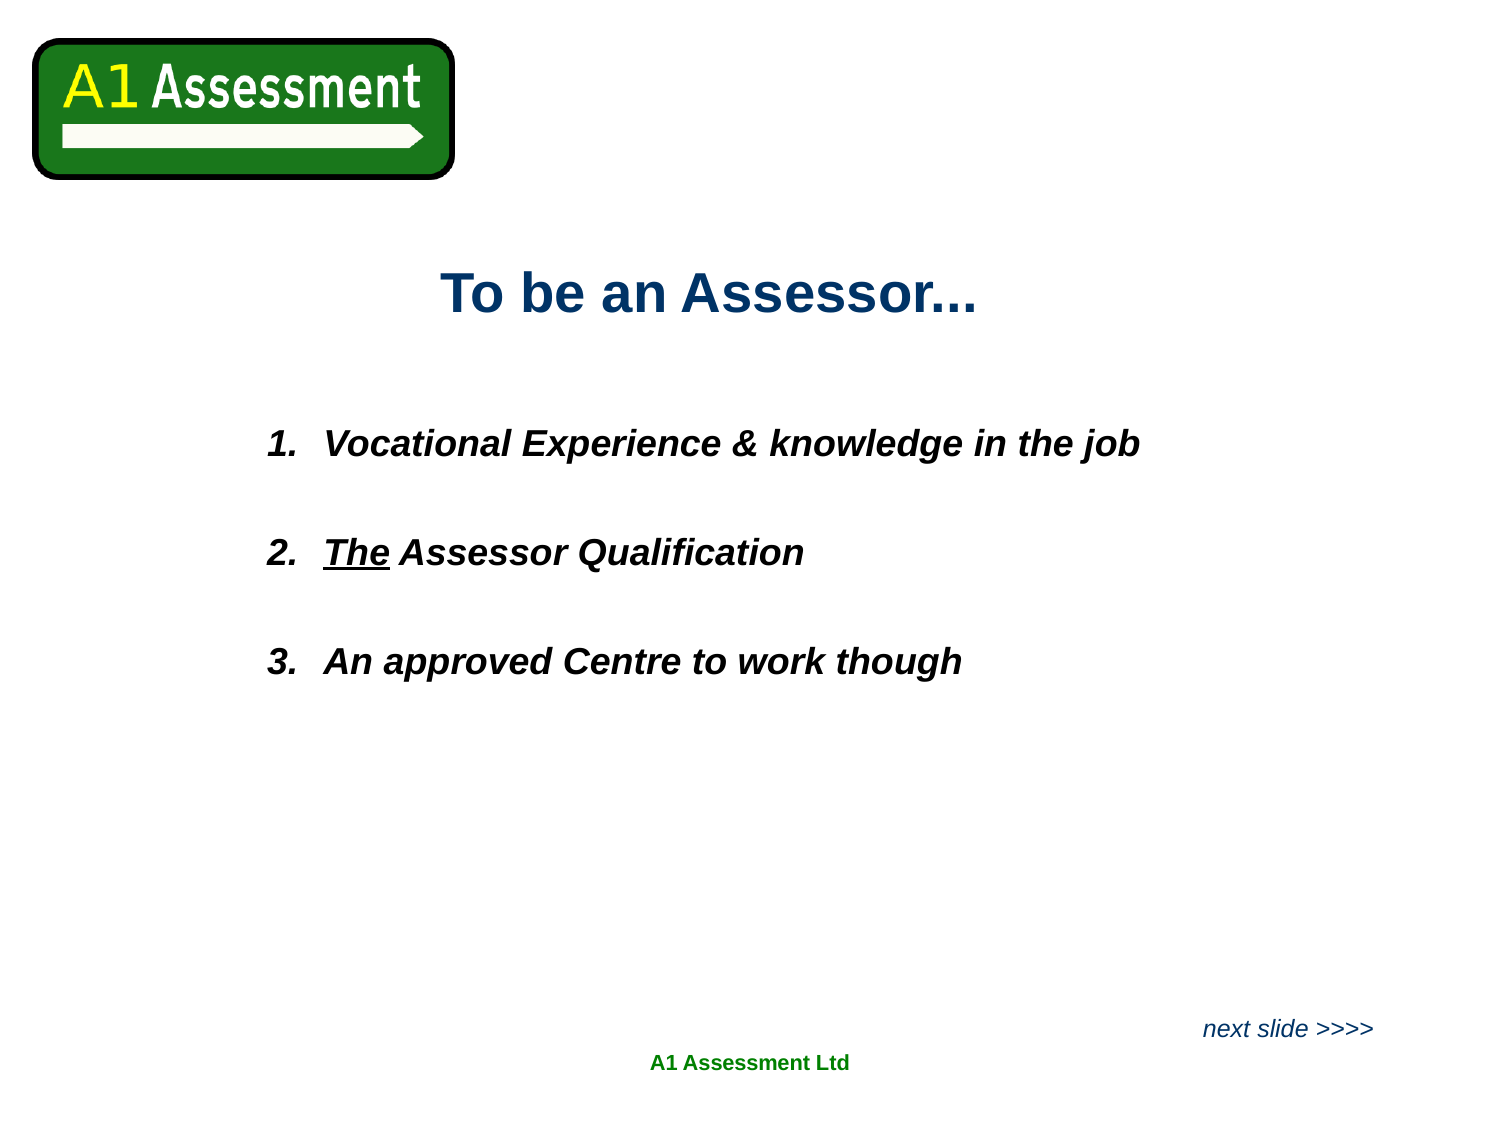

# To be an Assessor...
Vocational Experience & knowledge in the job
The Assessor Qualification
An approved Centre to work though
next slide >>>>
A1 Assessment Ltd